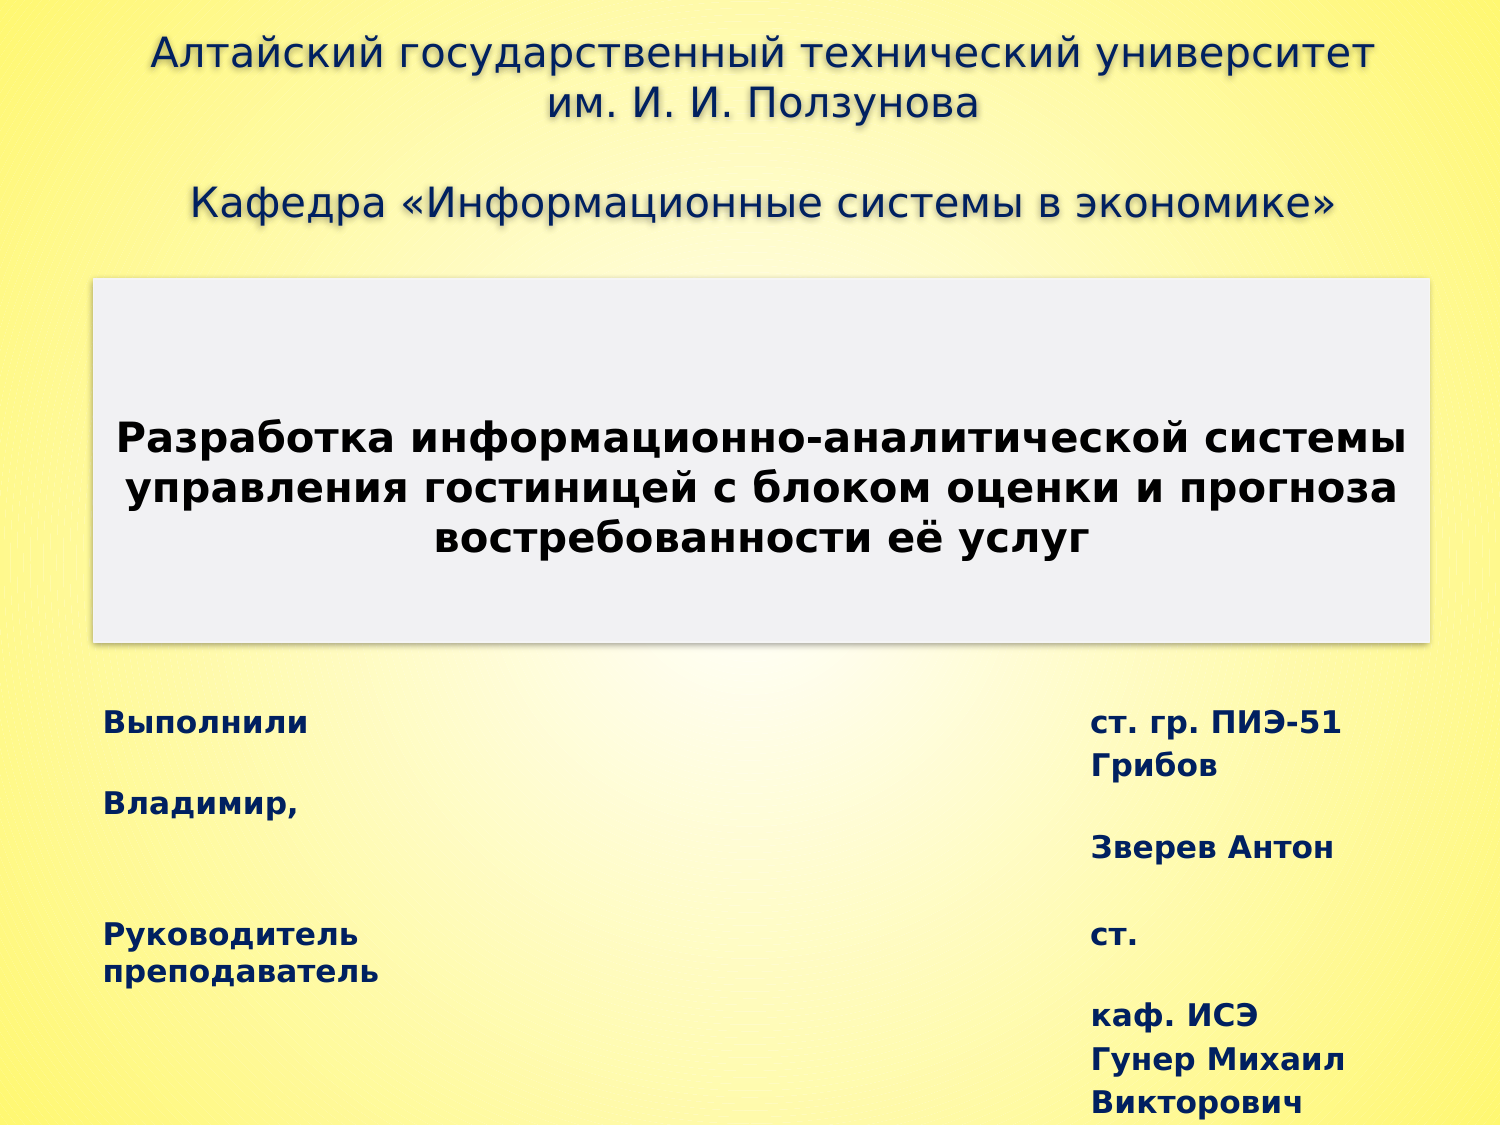

Алтайский государственный технический университет
им. И. И. Ползунова
Кафедра «Информационные системы в экономике»
Разработка информационно-аналитической системы управления гостиницей с блоком оценки и прогноза востребованности её услуг
Выполнили					        ст. гр. ПИЭ-51
						        Грибов Владимир,
						        Зверев Антон

Руководитель  				    	        ст. преподаватель
						        каф. ИСЭ
						        Гунер Михаил
						        Викторович
БАРНАУЛ 2019